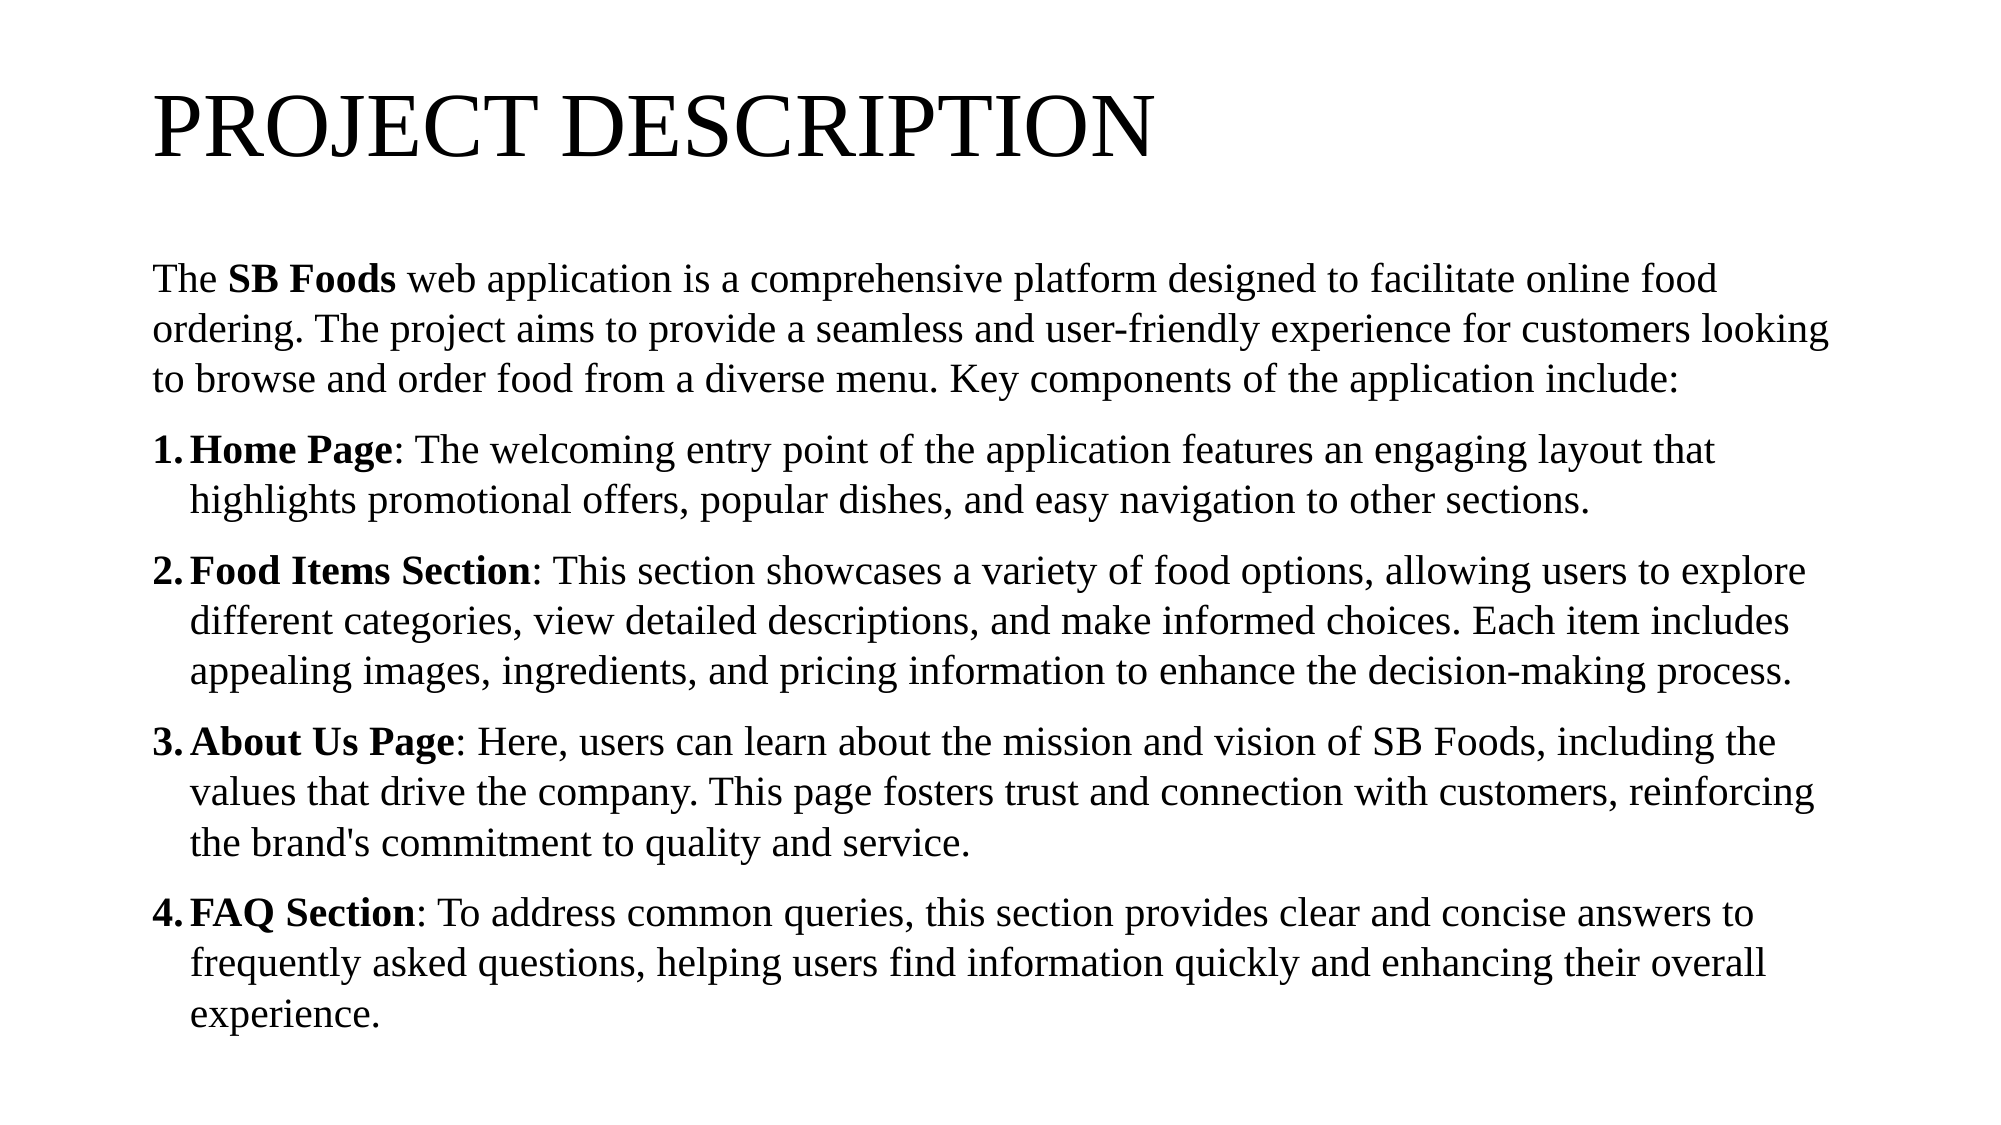

# PROJECT DESCRIPTION
The SB Foods web application is a comprehensive platform designed to facilitate online food ordering. The project aims to provide a seamless and user-friendly experience for customers looking to browse and order food from a diverse menu. Key components of the application include:
Home Page: The welcoming entry point of the application features an engaging layout that highlights promotional offers, popular dishes, and easy navigation to other sections.
Food Items Section: This section showcases a variety of food options, allowing users to explore different categories, view detailed descriptions, and make informed choices. Each item includes appealing images, ingredients, and pricing information to enhance the decision-making process.
About Us Page: Here, users can learn about the mission and vision of SB Foods, including the values that drive the company. This page fosters trust and connection with customers, reinforcing the brand's commitment to quality and service.
FAQ Section: To address common queries, this section provides clear and concise answers to frequently asked questions, helping users find information quickly and enhancing their overall experience.